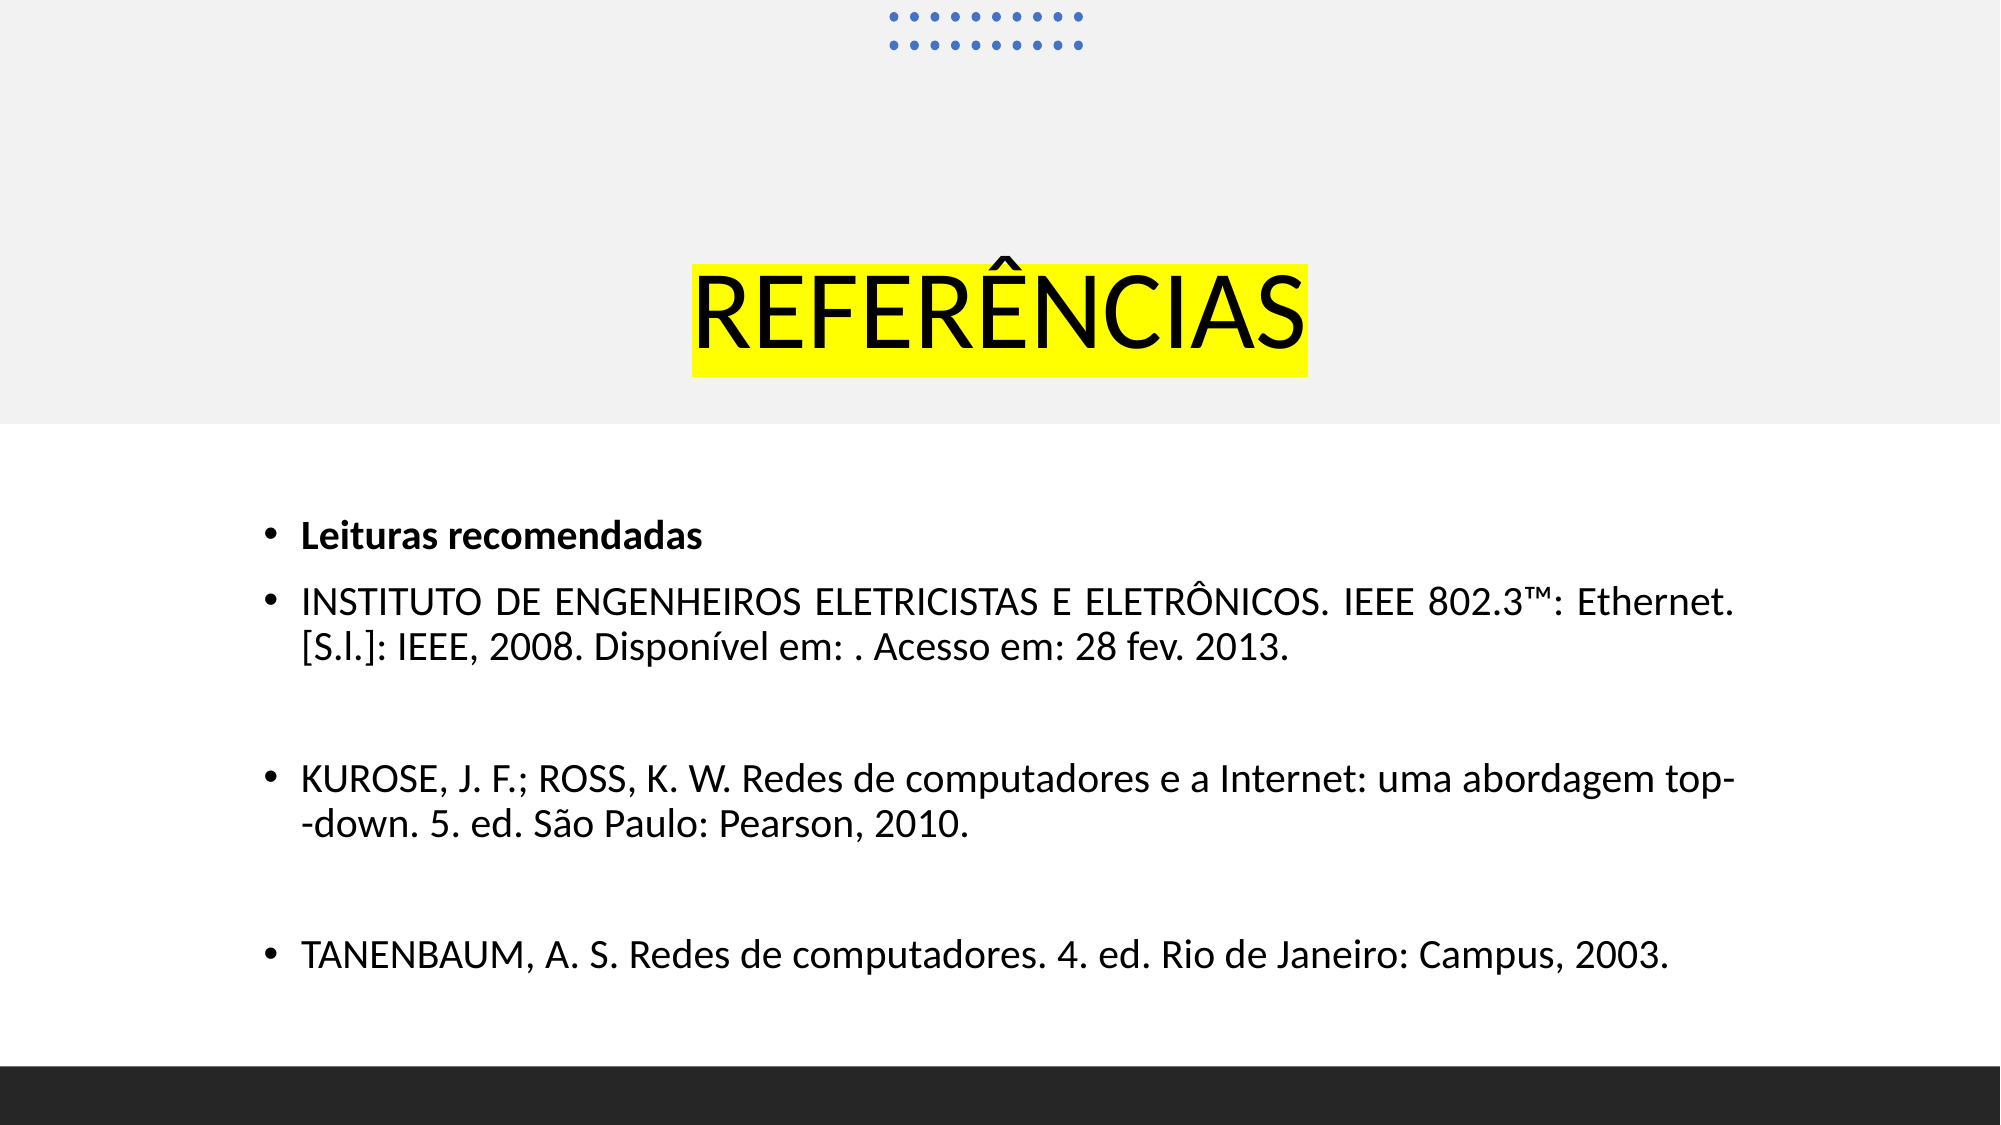

# REFERÊNCIAS
Leituras recomendadas
INSTITUTO DE ENGENHEIROS ELETRICISTAS E ELETRÔNICOS. IEEE 802.3™: Ethernet. [S.l.]: IEEE, 2008. Disponível em: . Acesso em: 28 fev. 2013.

KUROSE, J. F.; ROSS, K. W. Redes de computadores e a Internet: uma abordagem top- -down. 5. ed. São Paulo: Pearson, 2010.

TANENBAUM, A. S. Redes de computadores. 4. ed. Rio de Janeiro: Campus, 2003.